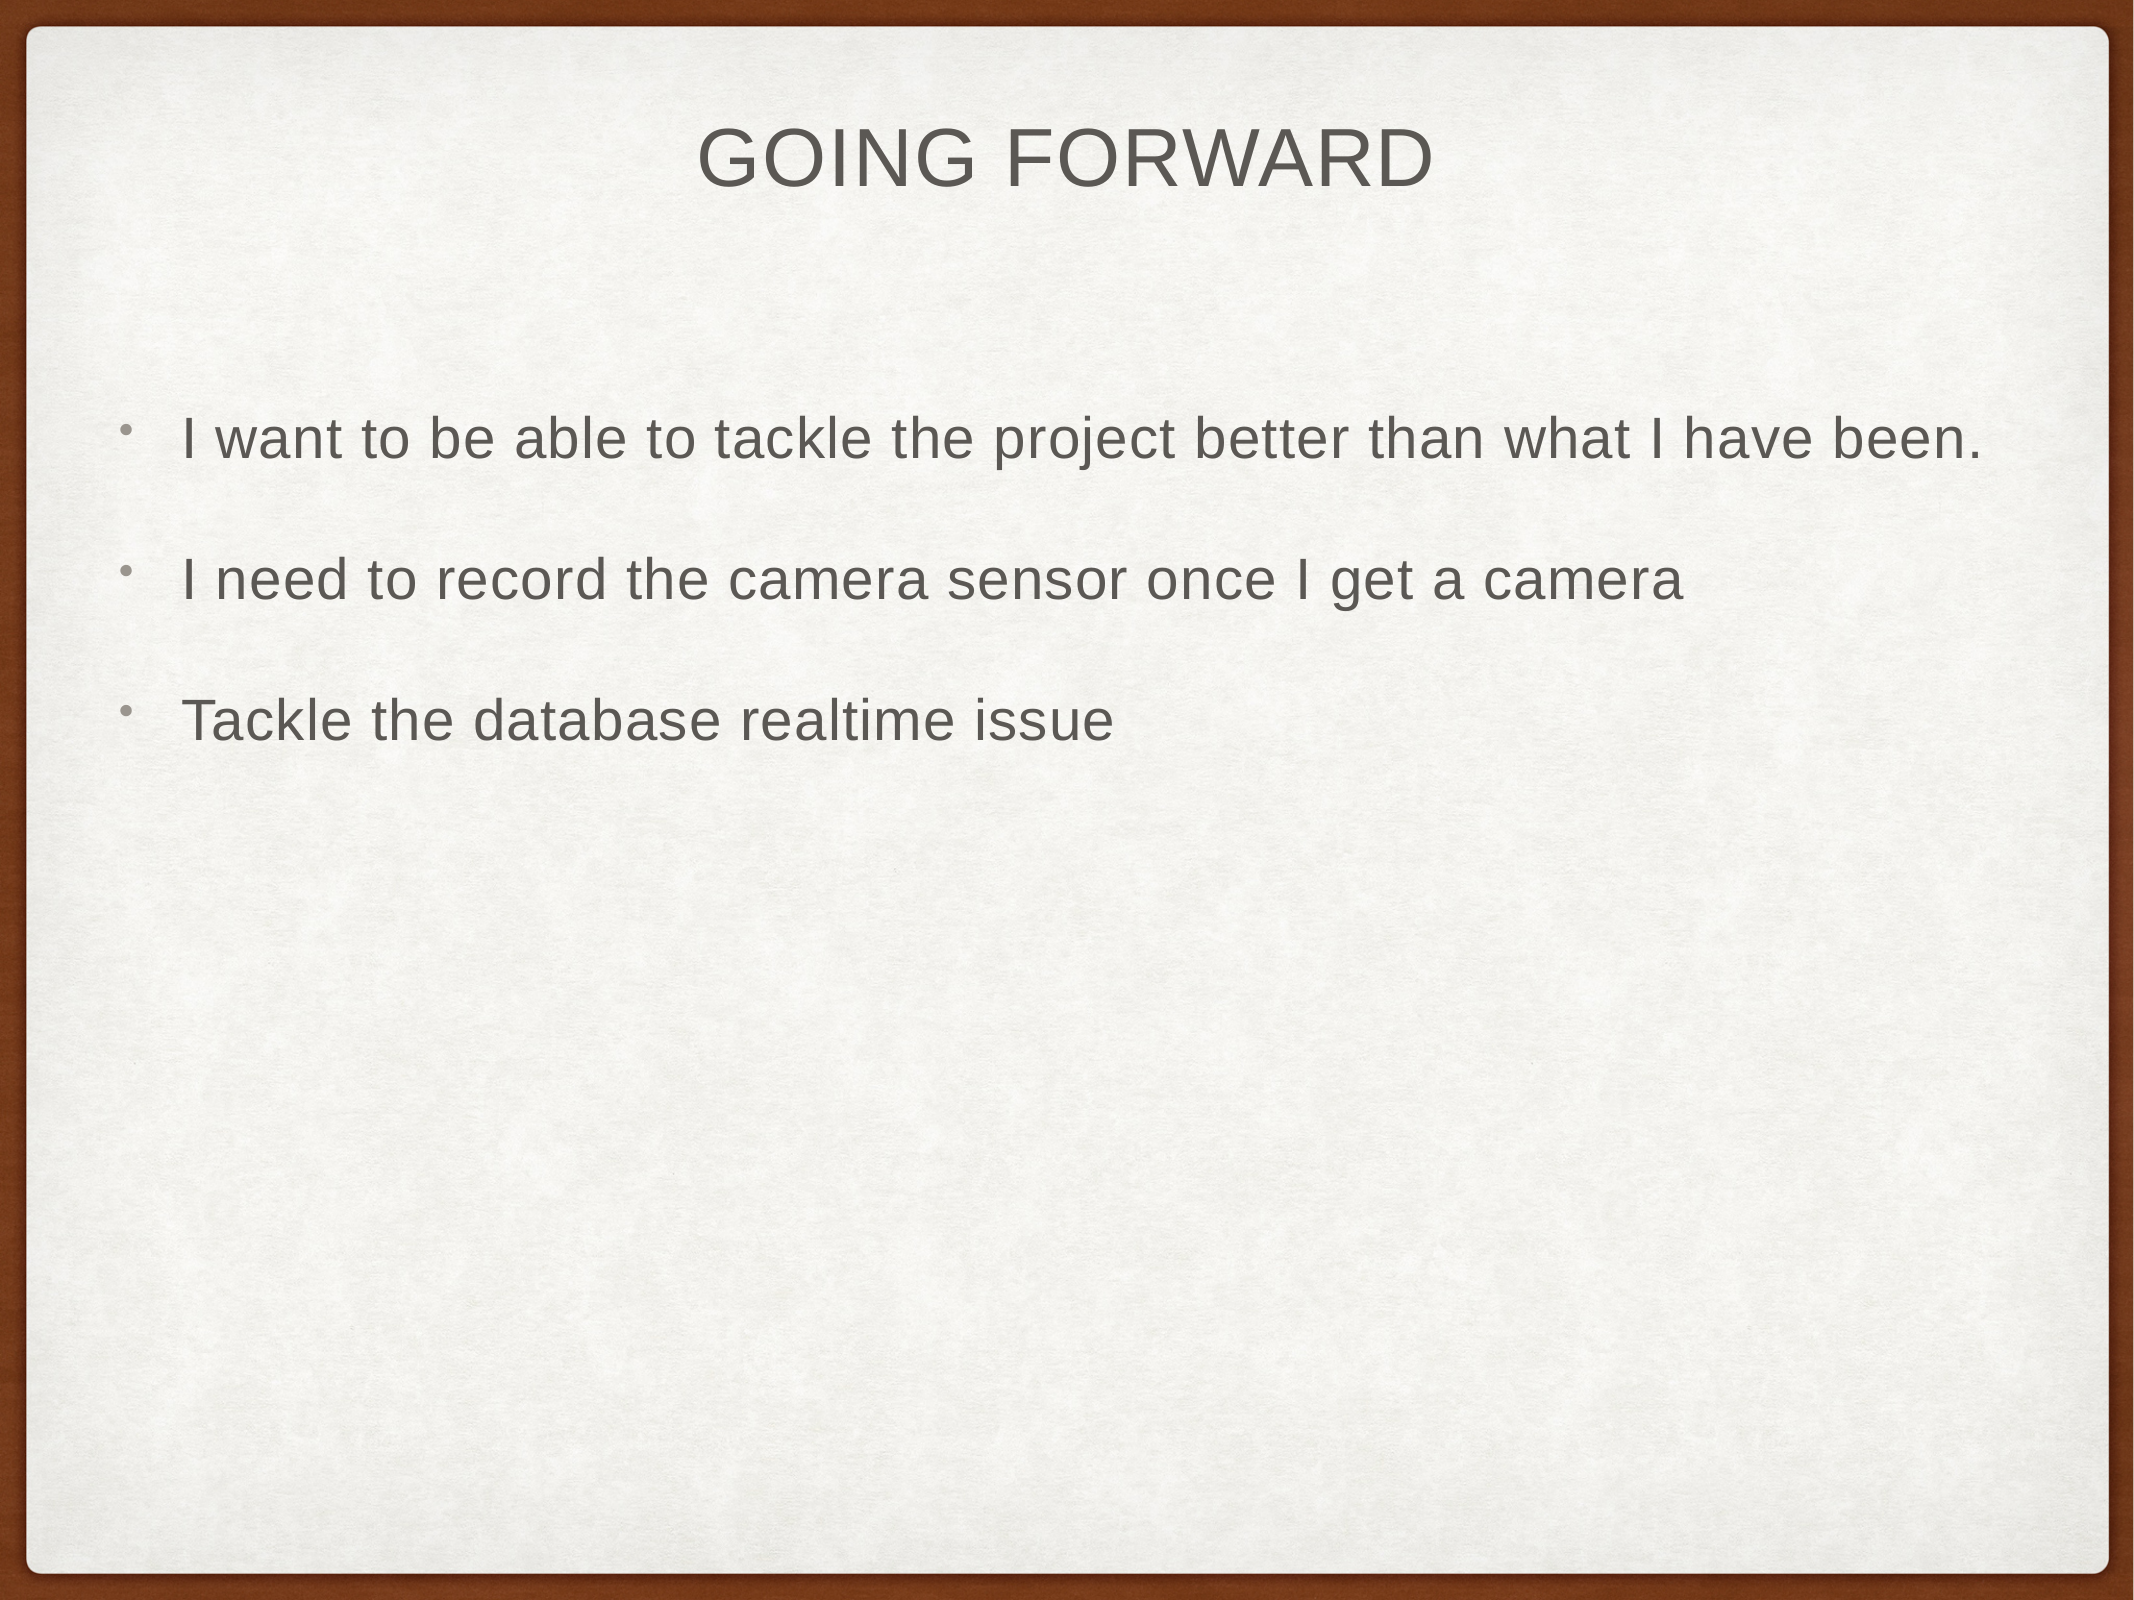

# Going Forward

I want to be able to tackle the project better than what I have been.
I need to record the camera sensor once I get a camera
Tackle the database realtime issue